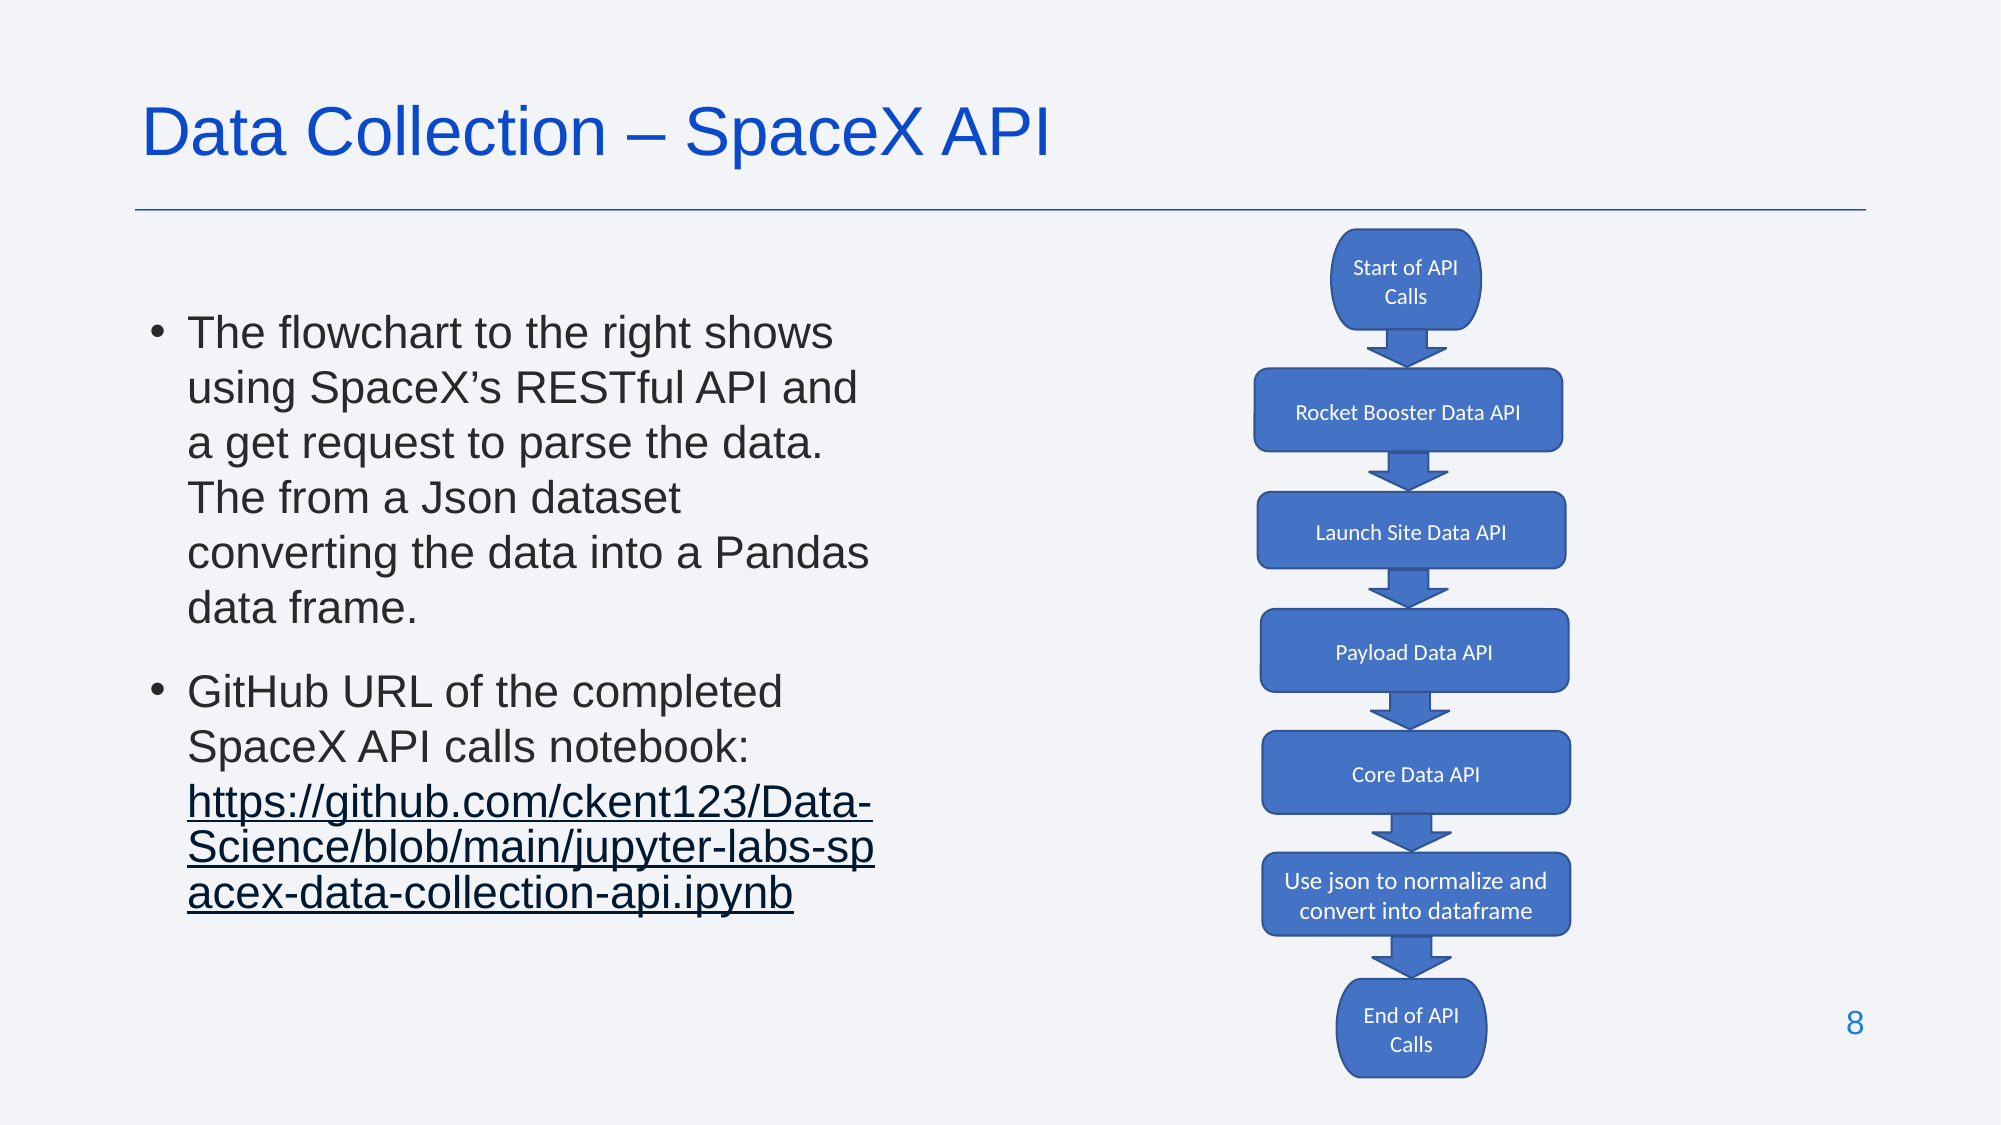

Data Collection – SpaceX API
Start of API Calls
The flowchart to the right shows using SpaceX’s RESTful API and a get request to parse the data.  The from a Json dataset converting the data into a Pandas data frame.
GitHub URL of the completed SpaceX API calls notebook: https://github.com/ckent123/Data-Science/blob/main/jupyter-labs-spacex-data-collection-api.ipynb

Rocket Booster Data API

Launch Site Data API

Payload Data API

Core Data API

Use json to normalize and convert into dataframe

End of API Calls
8